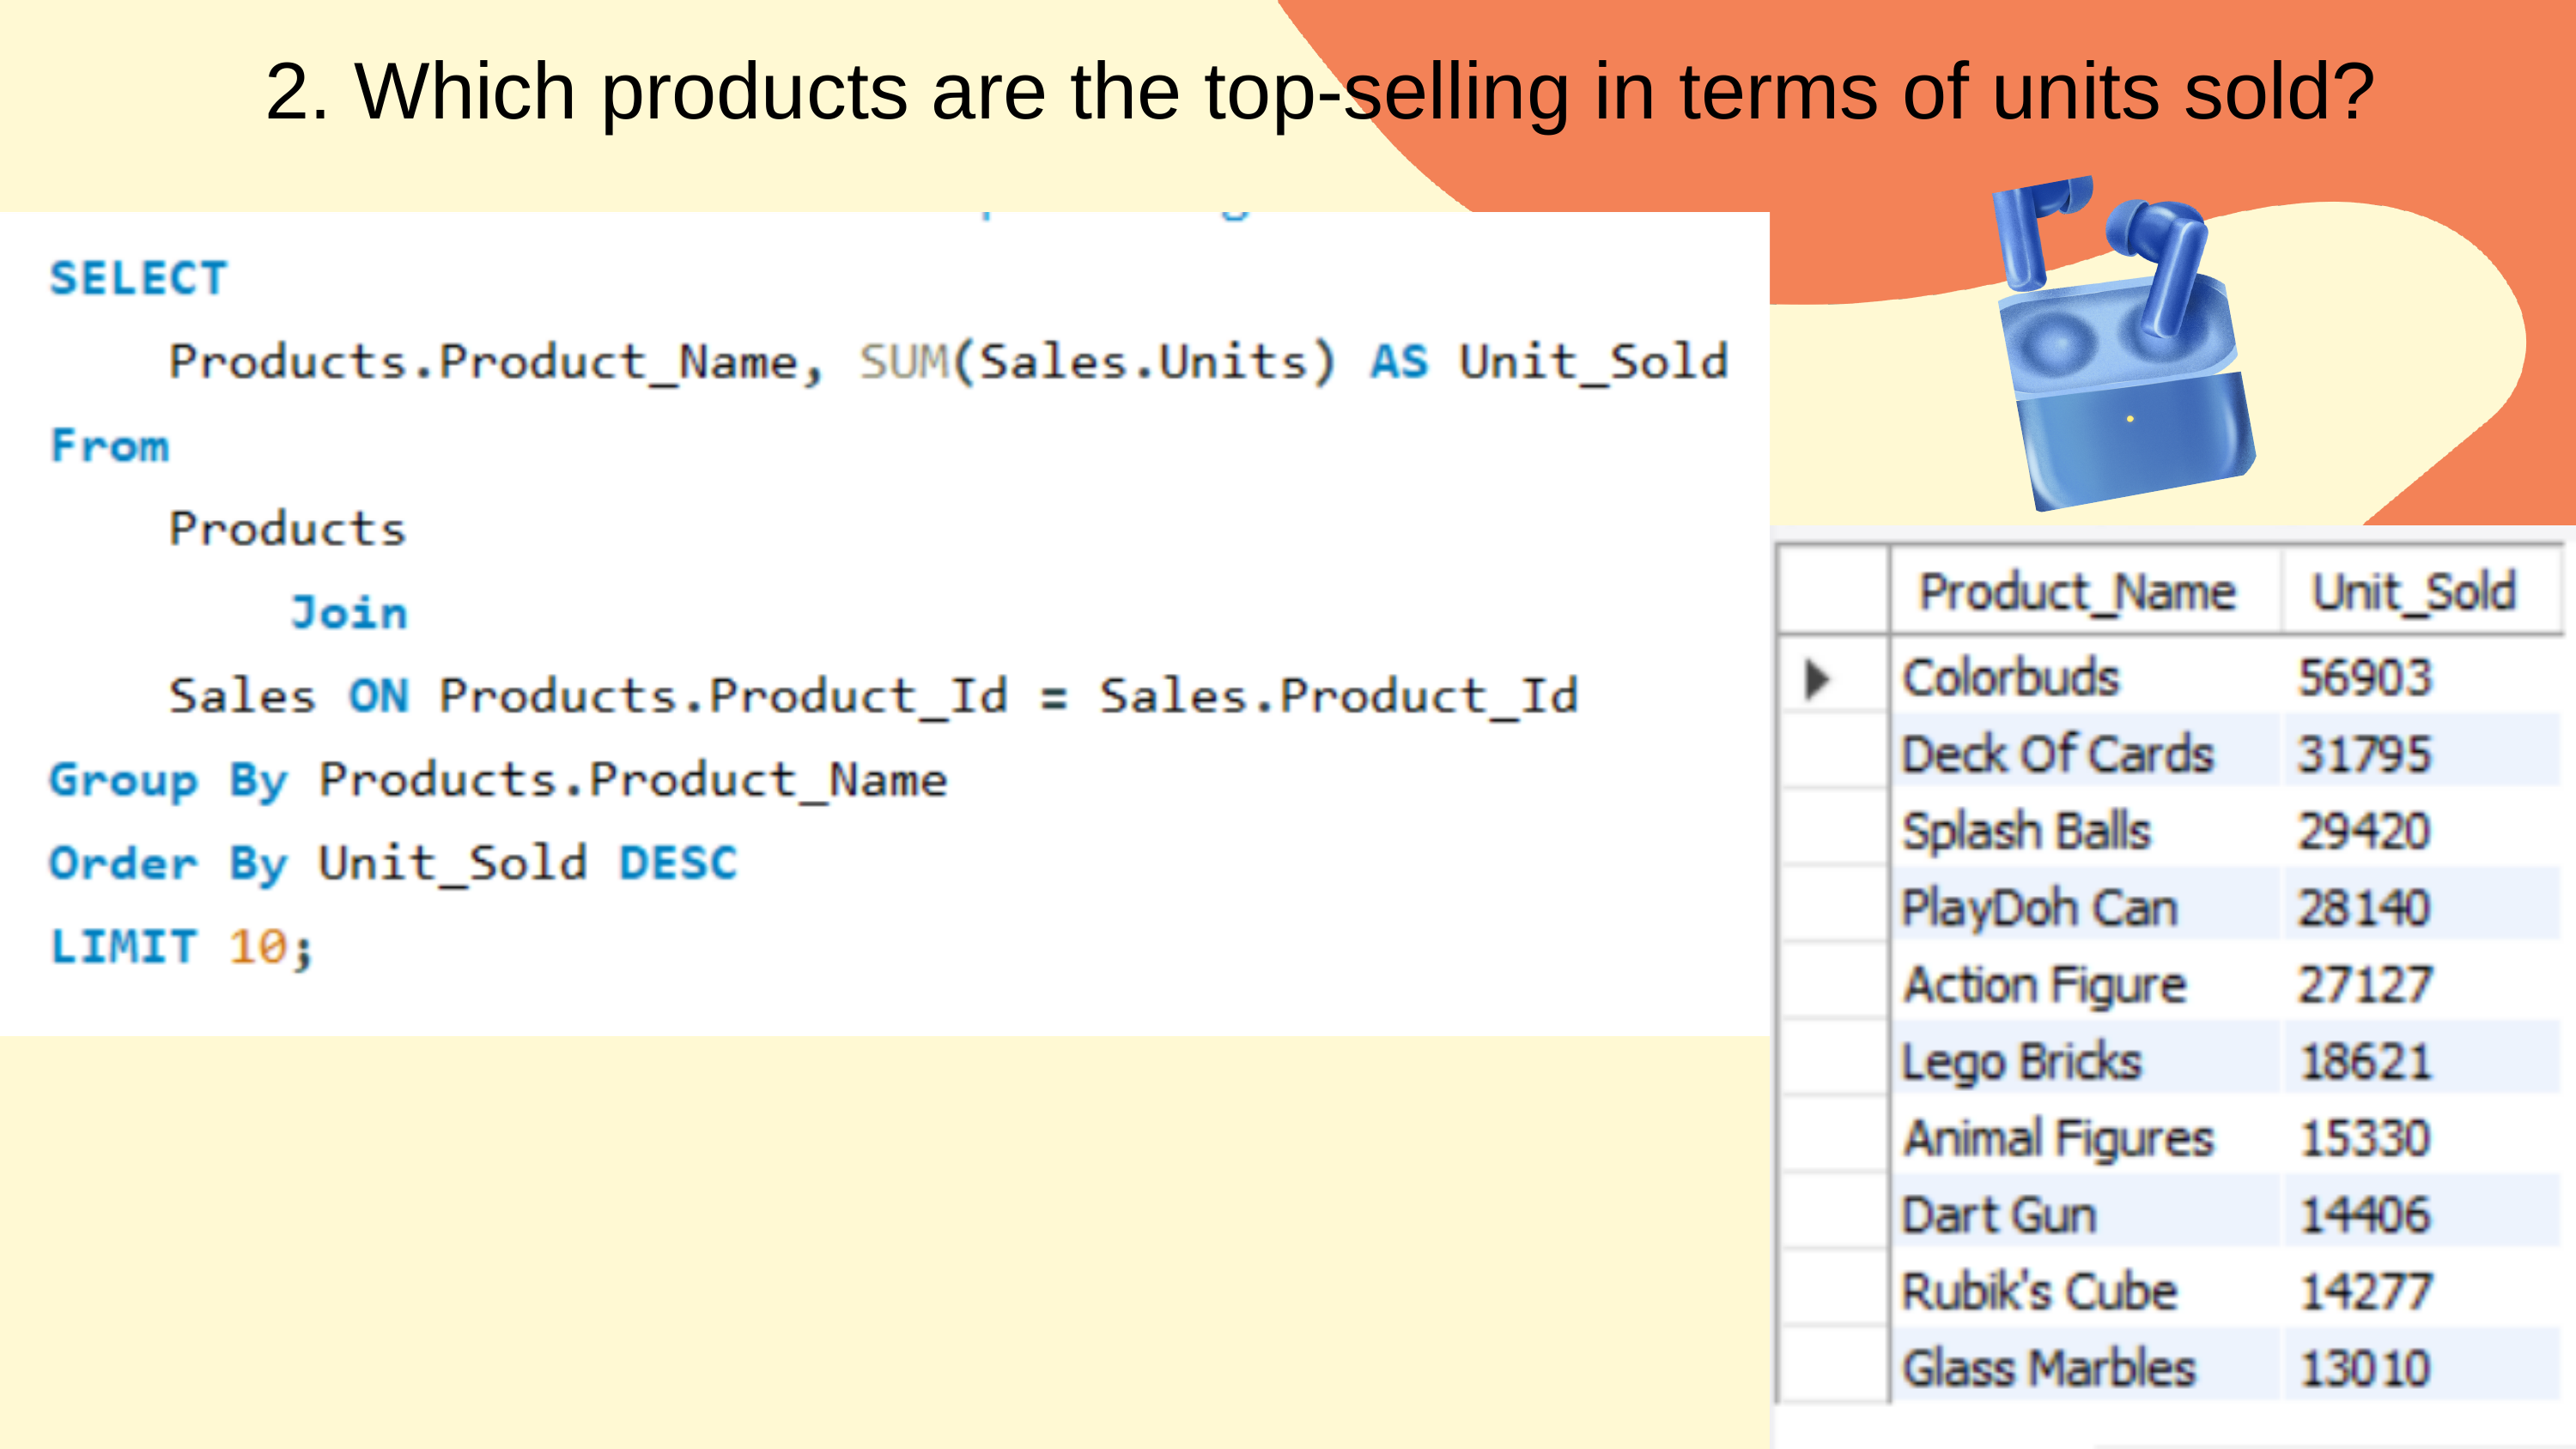

2. Which products are the top-selling in terms of units sold?